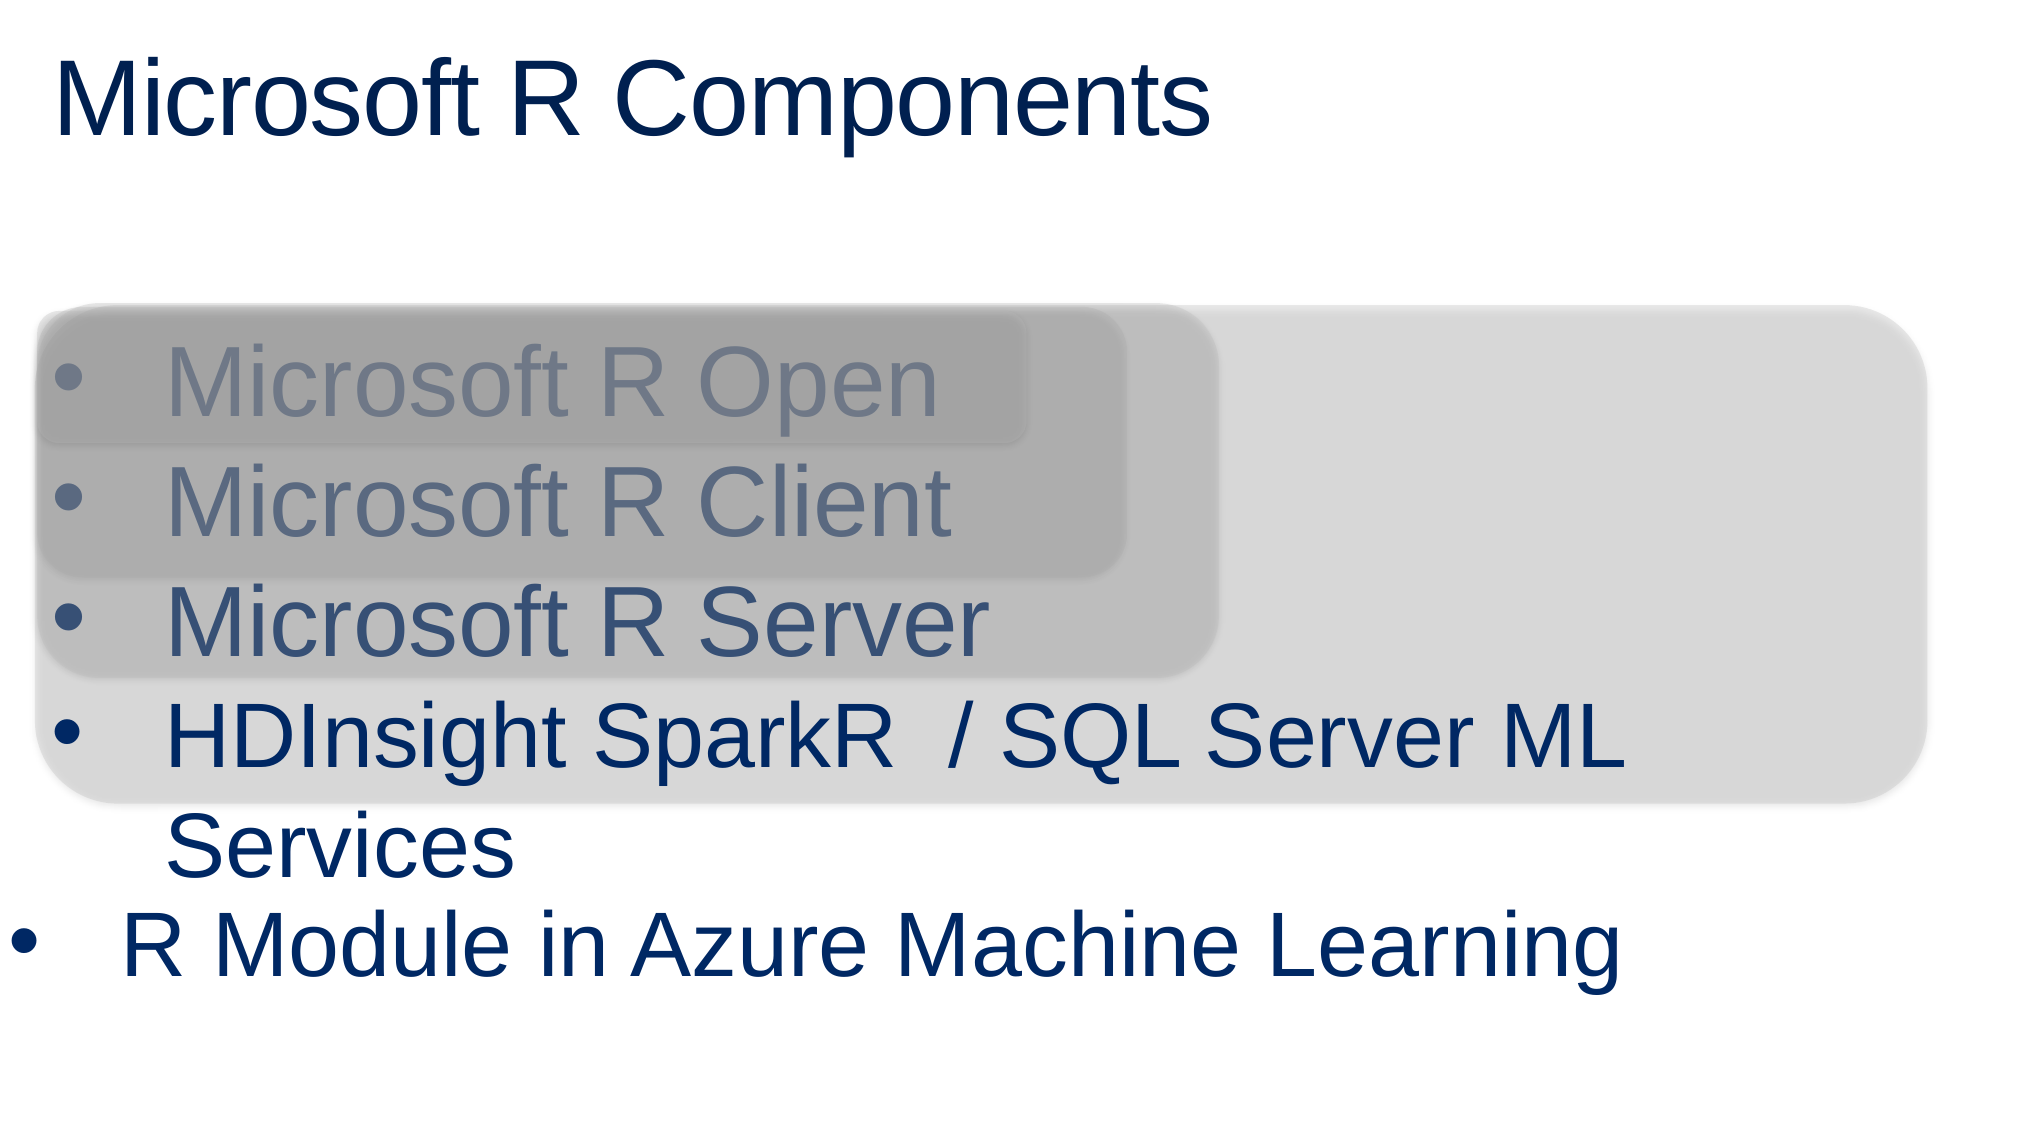

Microsoft R Components

Microsoft R Open
Microsoft R Client
Microsoft R Server
HDInsight SparkR  / SQL Server ML Services

R Module in Azure Machine Learning